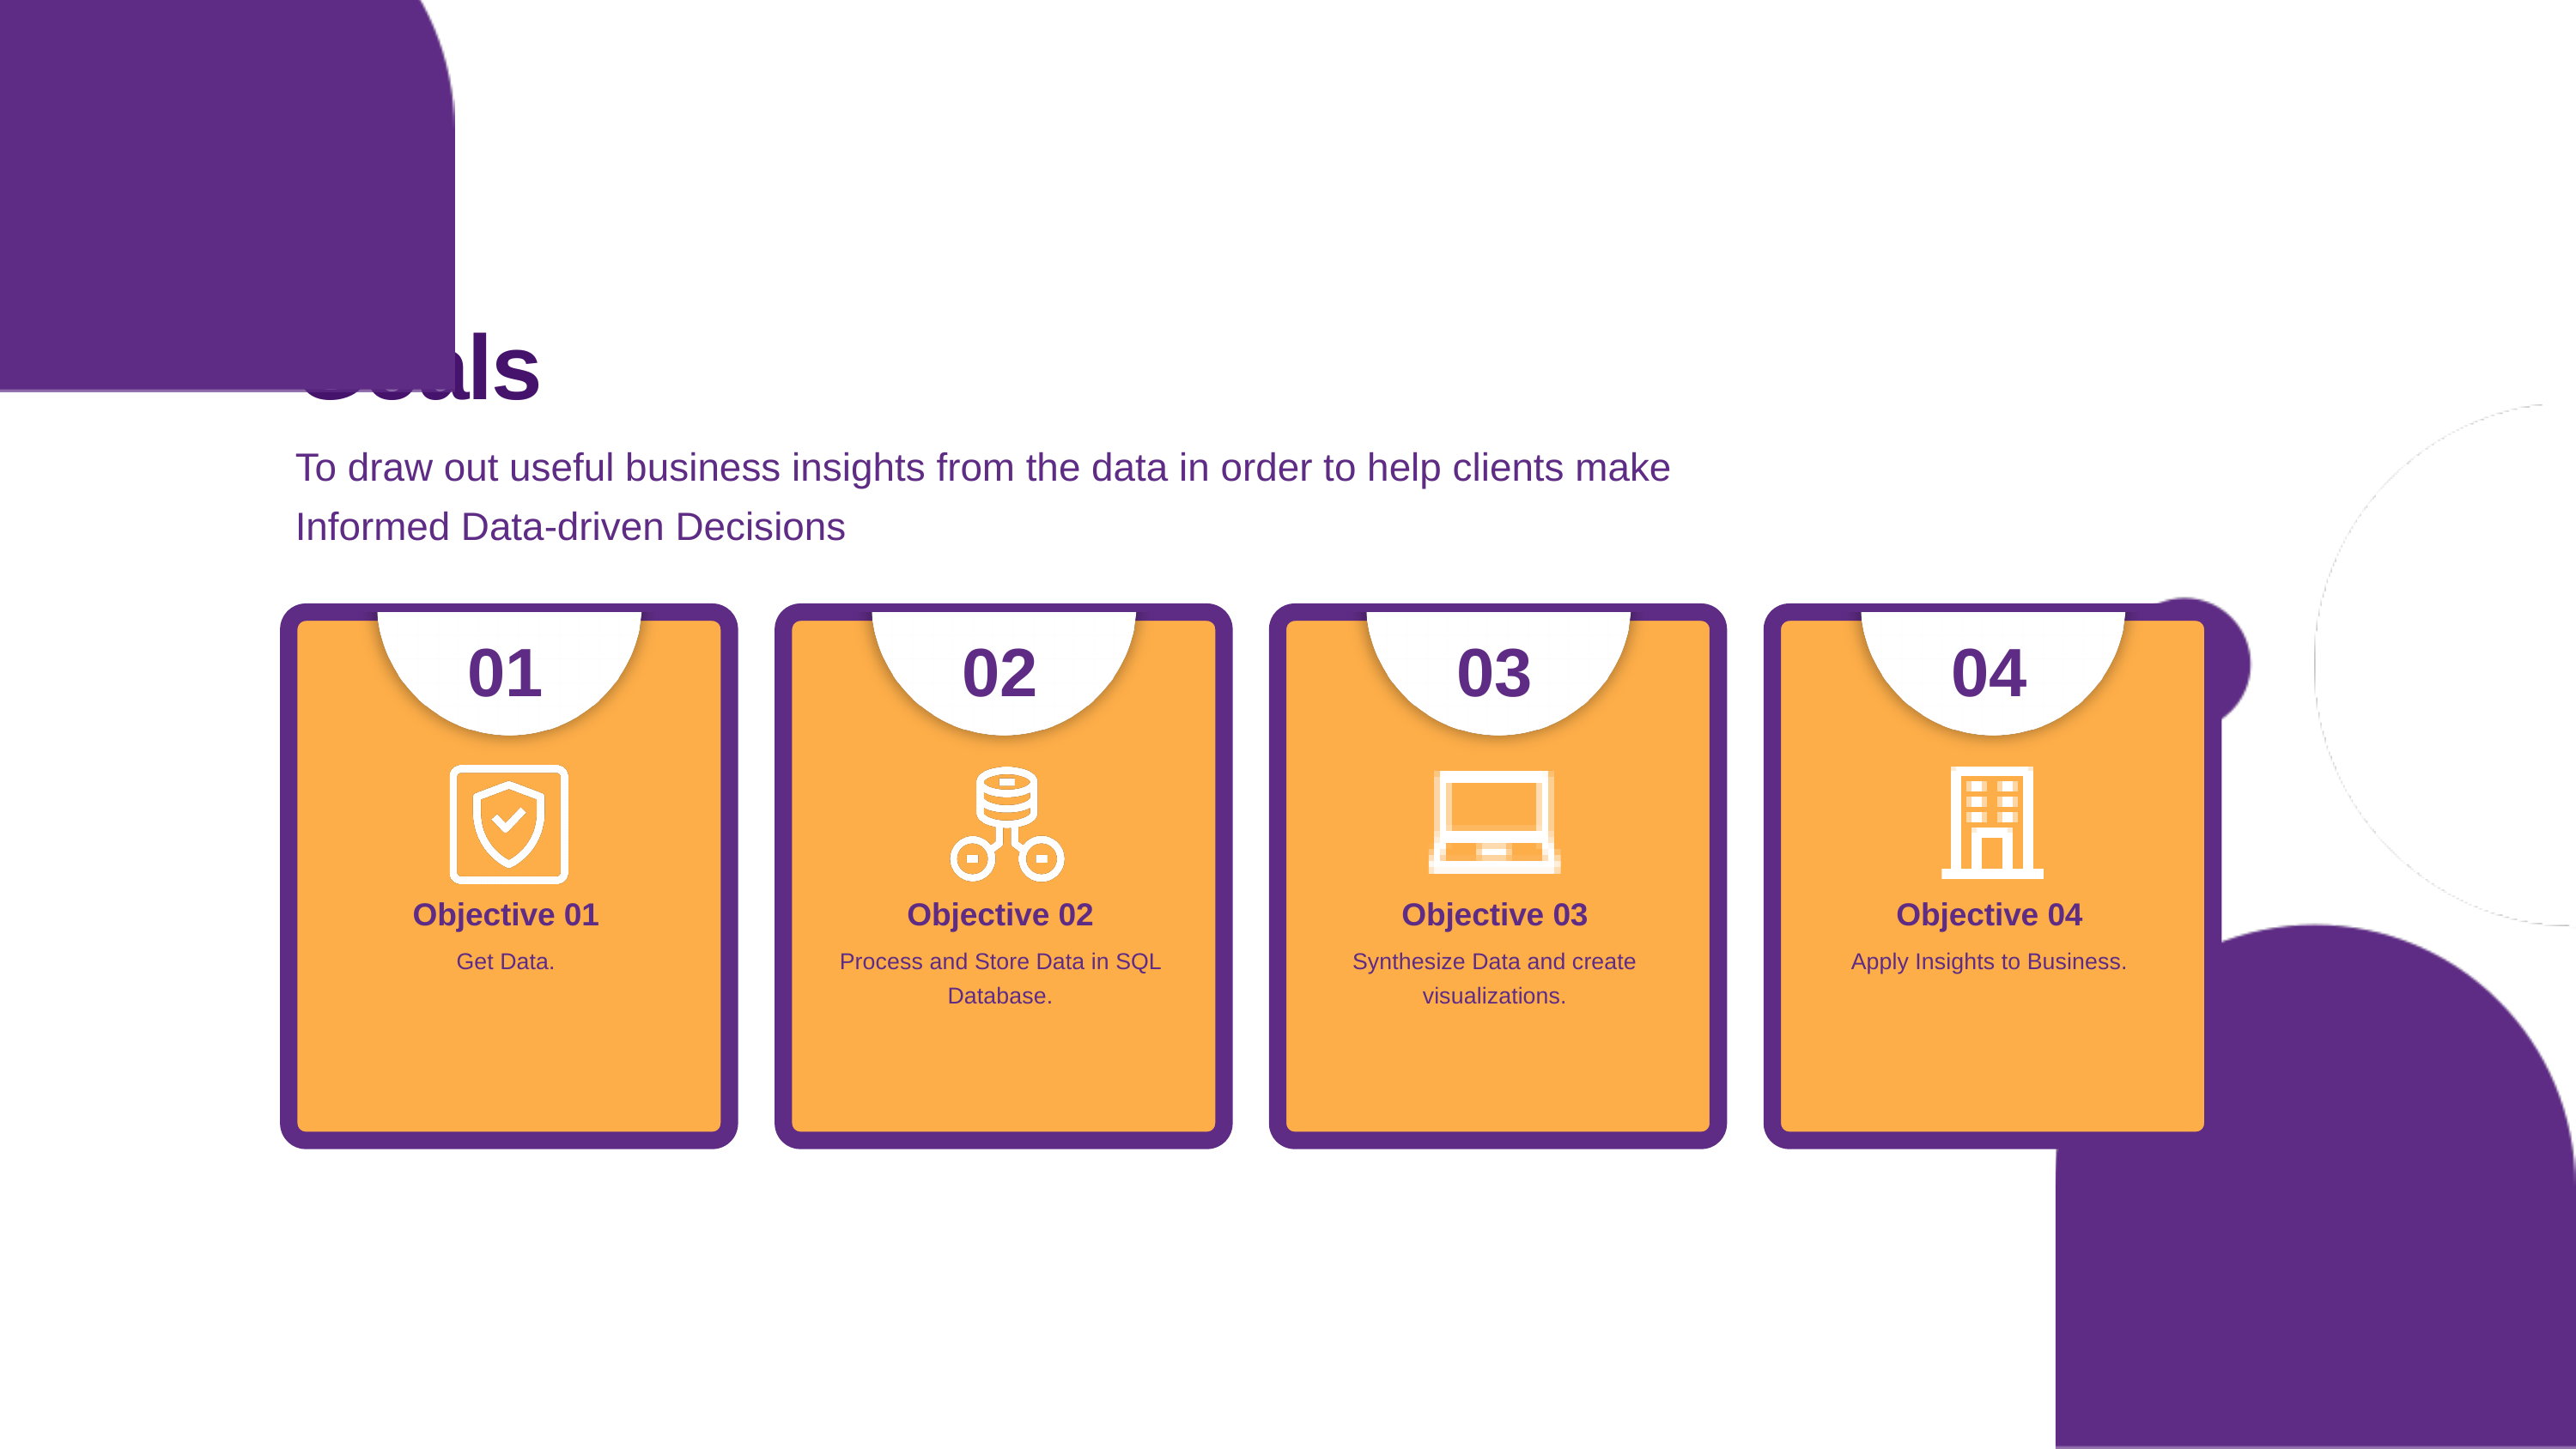

Goals

To draw out useful business insights from the data in order to help clients make Informed Data-driven Decisions

01
02
03
04

Objective 01
Objective 02
Objective 03
Objective 04
Get Data.
Process and Store Data in SQL Database.
Synthesize Data and create visualizations.
Apply Insights to Business.